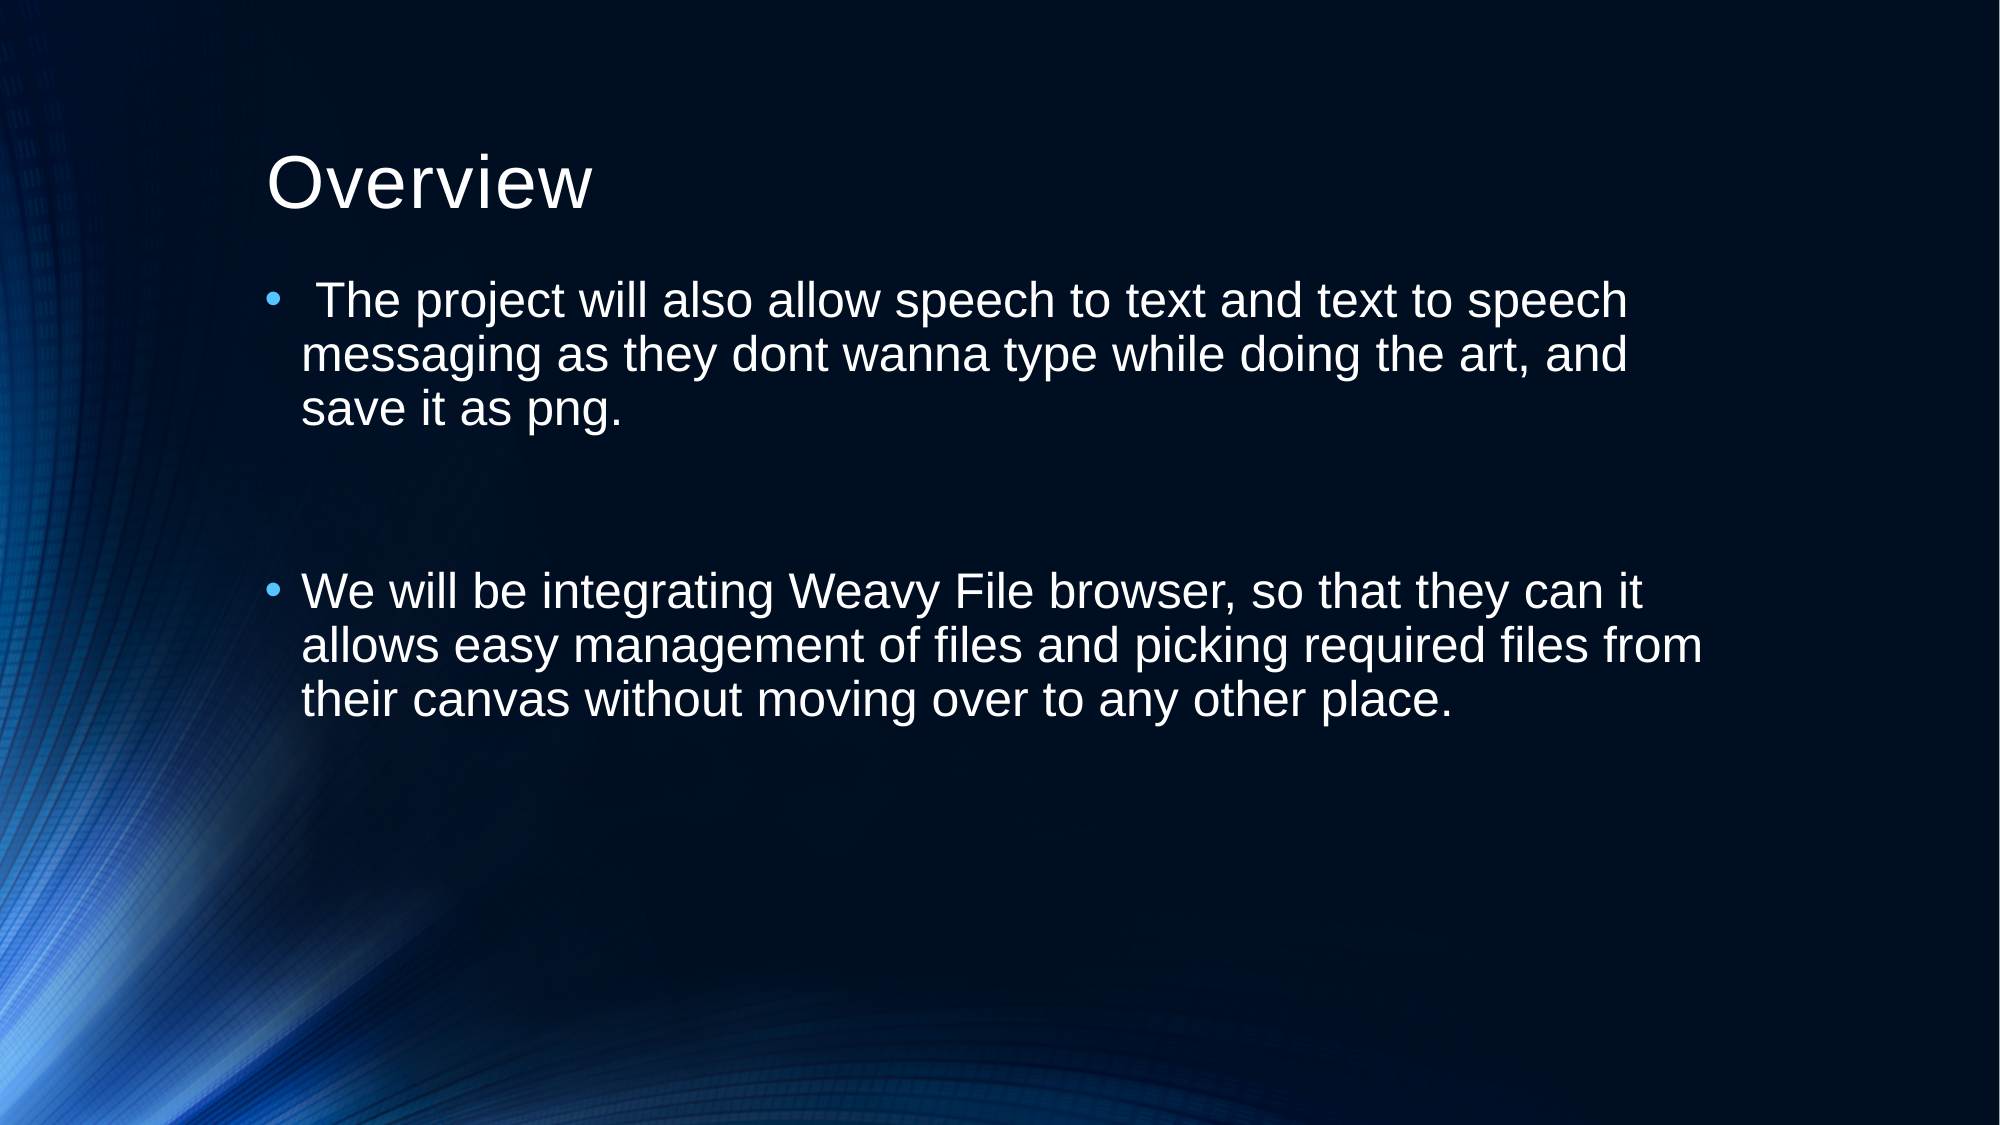

# Overview
 The project will also allow speech to text and text to speech messaging as they dont wanna type while doing the art, and save it as png.

We will be integrating Weavy File browser, so that they can it allows easy management of files and picking required files from their canvas without moving over to any other place.